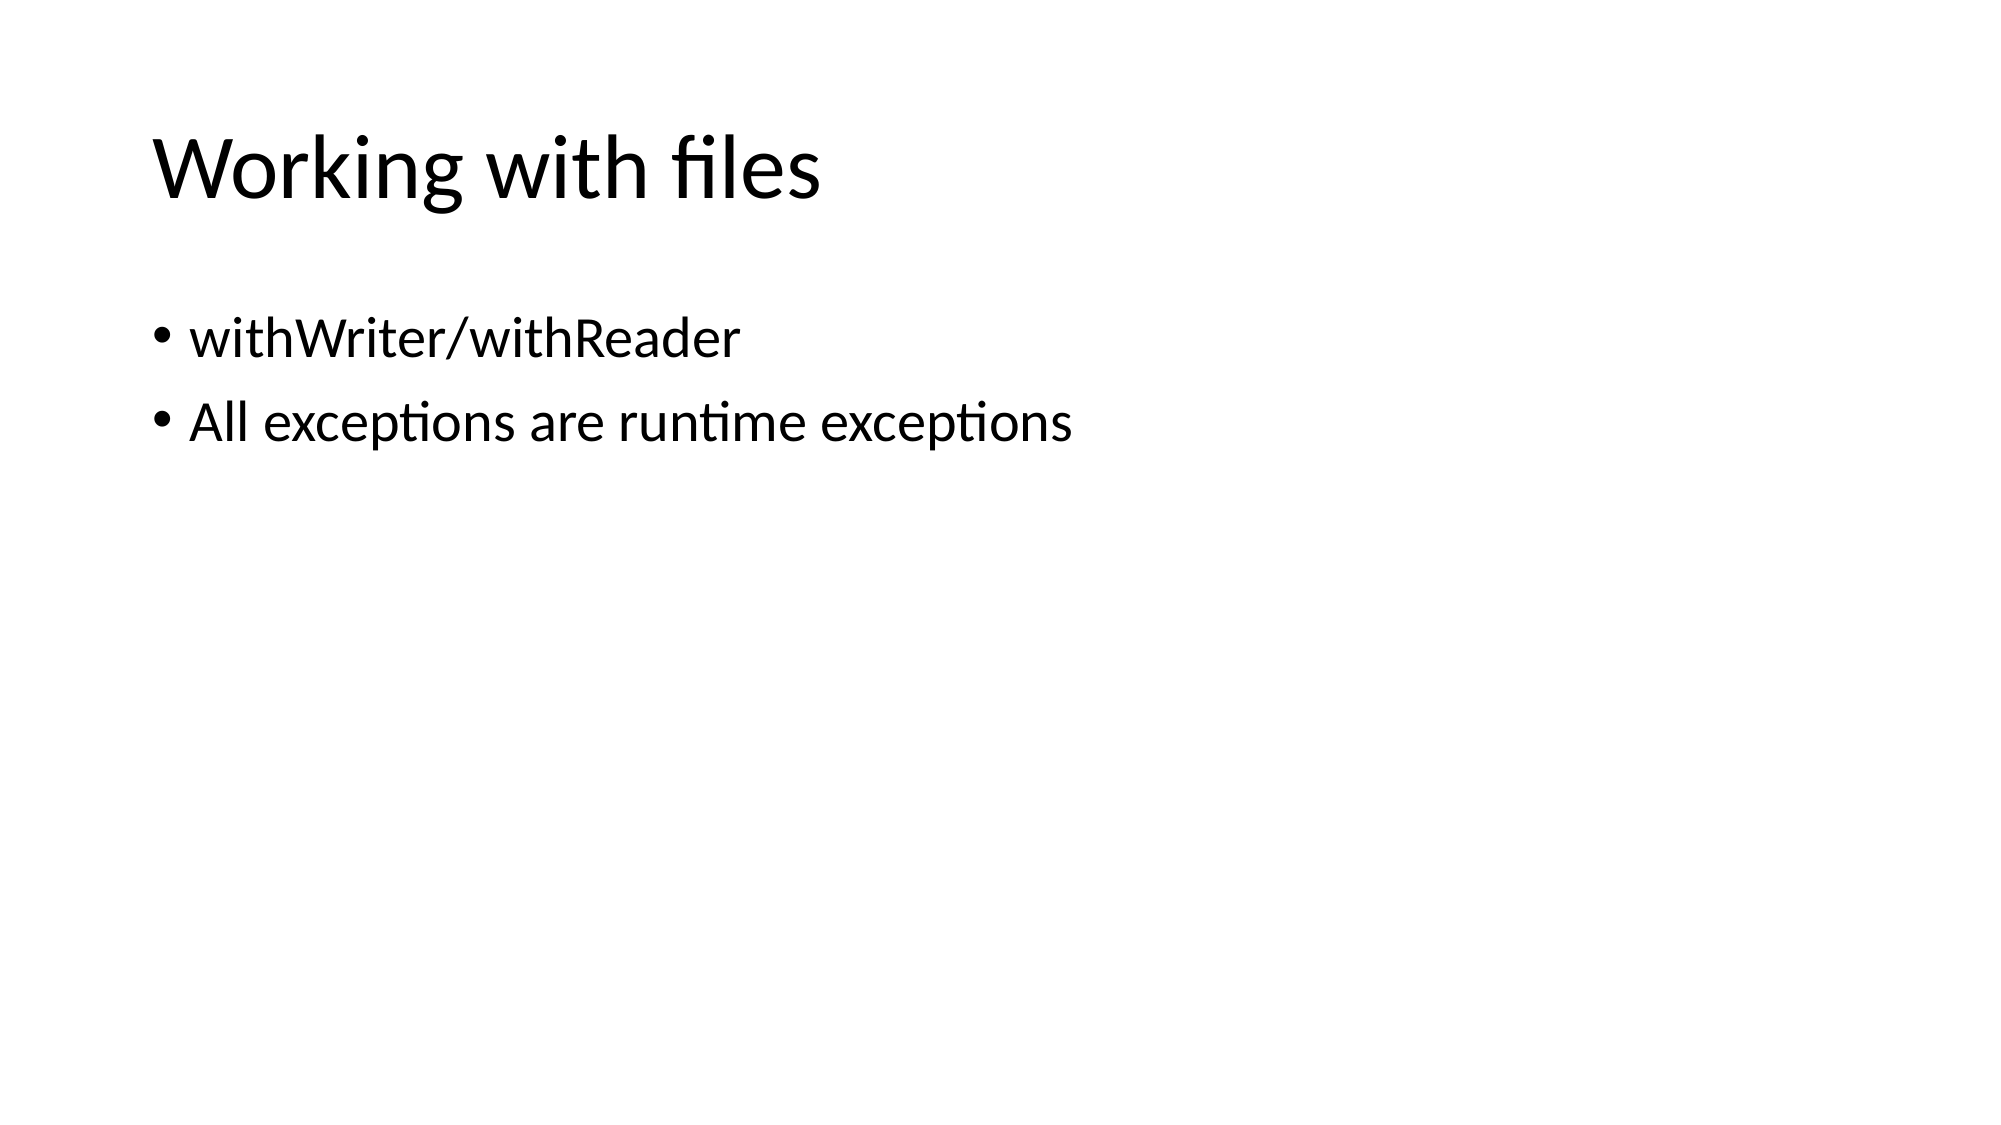

# Working with files
withWriter/withReader
All exceptions are runtime exceptions